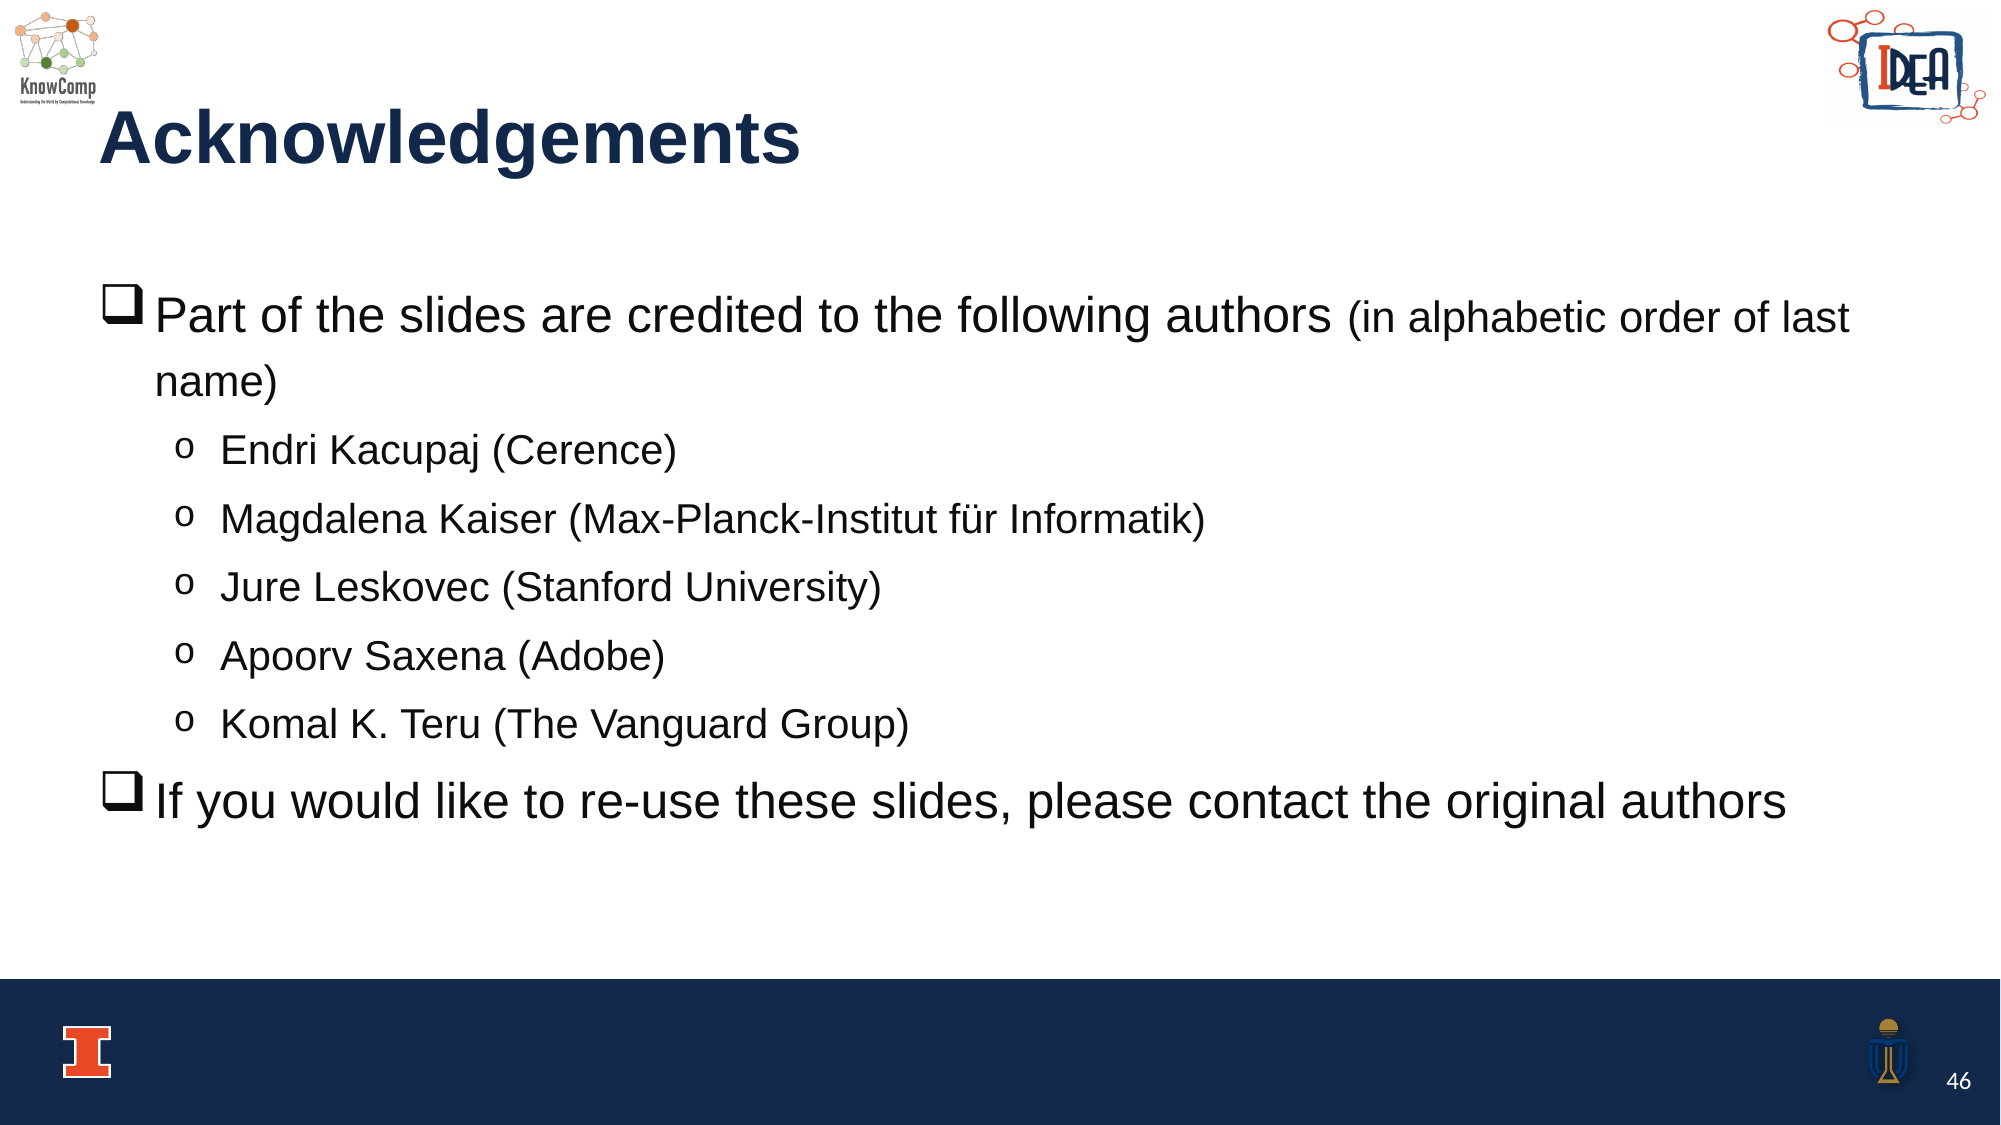

# Acknowledgements
Part of the slides are credited to the following authors (in alphabetic order of last name)
Endri Kacupaj (Cerence)
Magdalena Kaiser (Max-Planck-Institut für Informatik)
Jure Leskovec (Stanford University)
Apoorv Saxena (Adobe)
Komal K. Teru (The Vanguard Group)
If you would like to re-use these slides, please contact the original authors

46